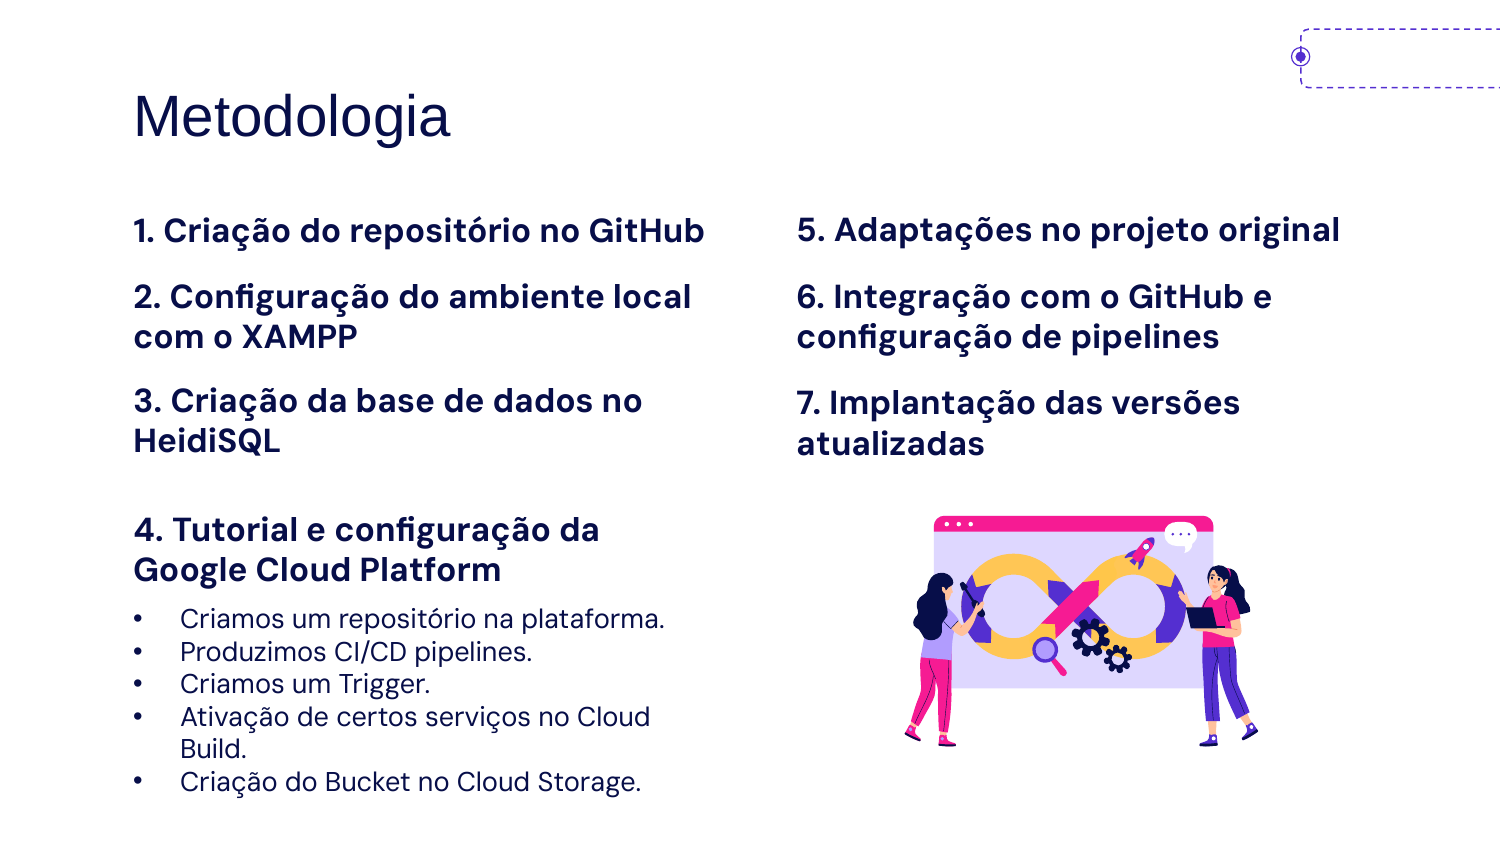

# Metodologia
5. Adaptações no projeto original
1. Criação do repositório no GitHub
2. Configuração do ambiente local com o XAMPP
6. Integração com o GitHub e configuração de pipelines
3. Criação da base de dados no HeidiSQL
7. Implantação das versões atualizadas
4. Tutorial e configuração da Google Cloud Platform

Criamos um repositório na plataforma.
Produzimos CI/CD pipelines.
Criamos um Trigger.
Ativação de certos serviços no Cloud Build.
Criação do Bucket no Cloud Storage.